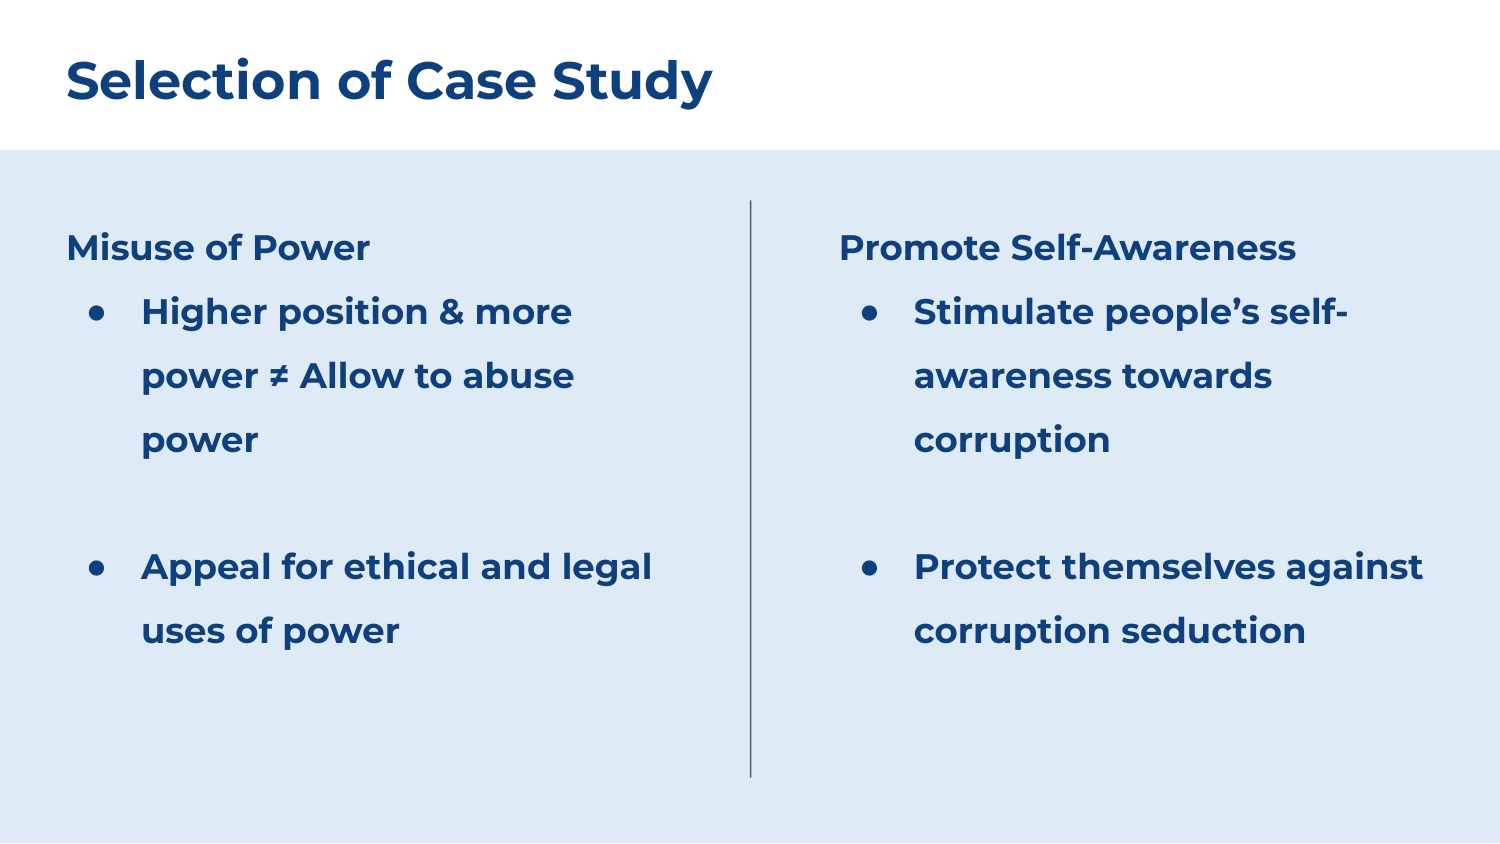

# Selection of Case Study
Misuse of Power
Higher position & more power ≠ Allow to abuse power

Appeal for ethical and legal uses of power
Promote Self-Awareness
Stimulate people’s self-awareness towards corruption

Protect themselves against corruption seduction